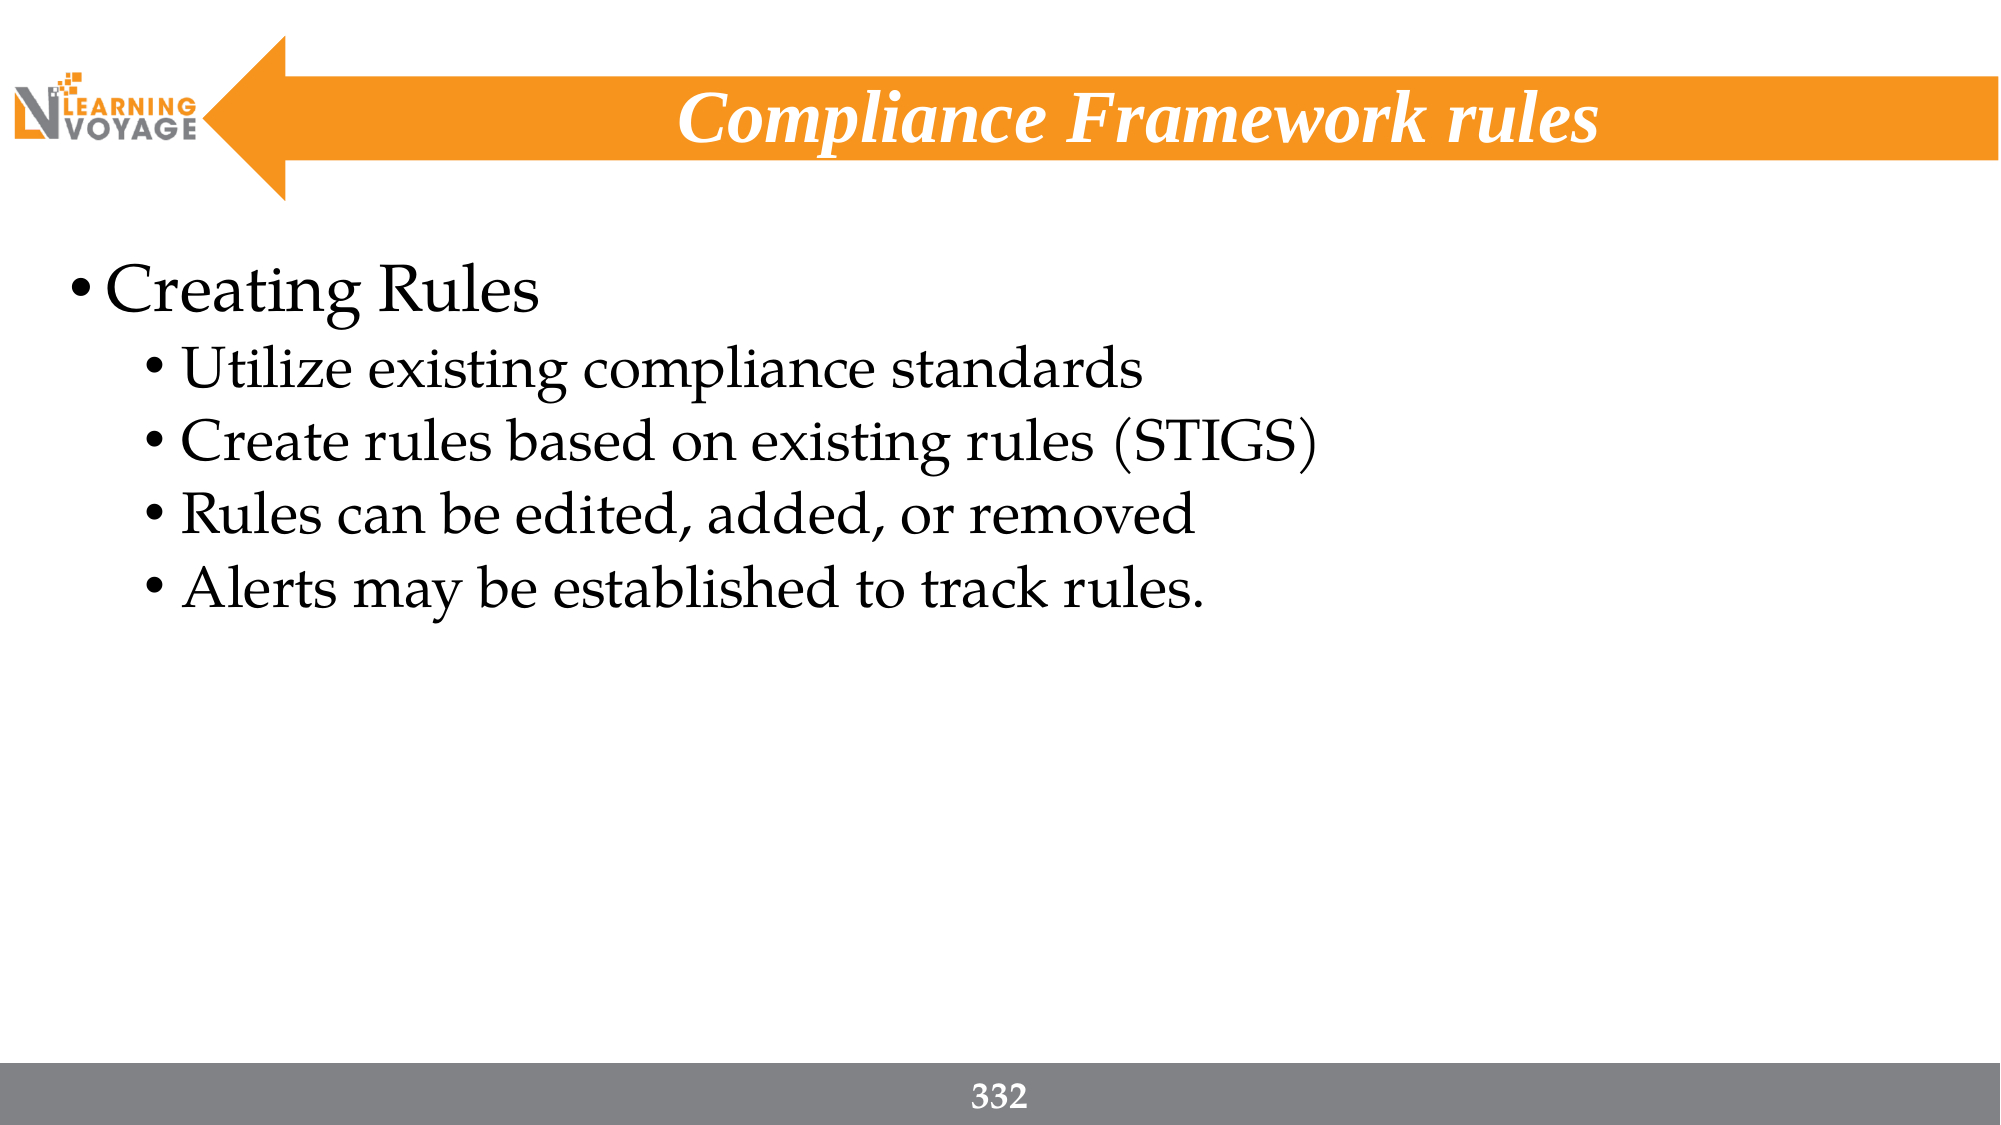

# Compliance Framework rules
Creating Rules
Utilize existing compliance standards
Create rules based on existing rules (STIGS)
Rules can be edited, added, or removed
Alerts may be established to track rules.
332